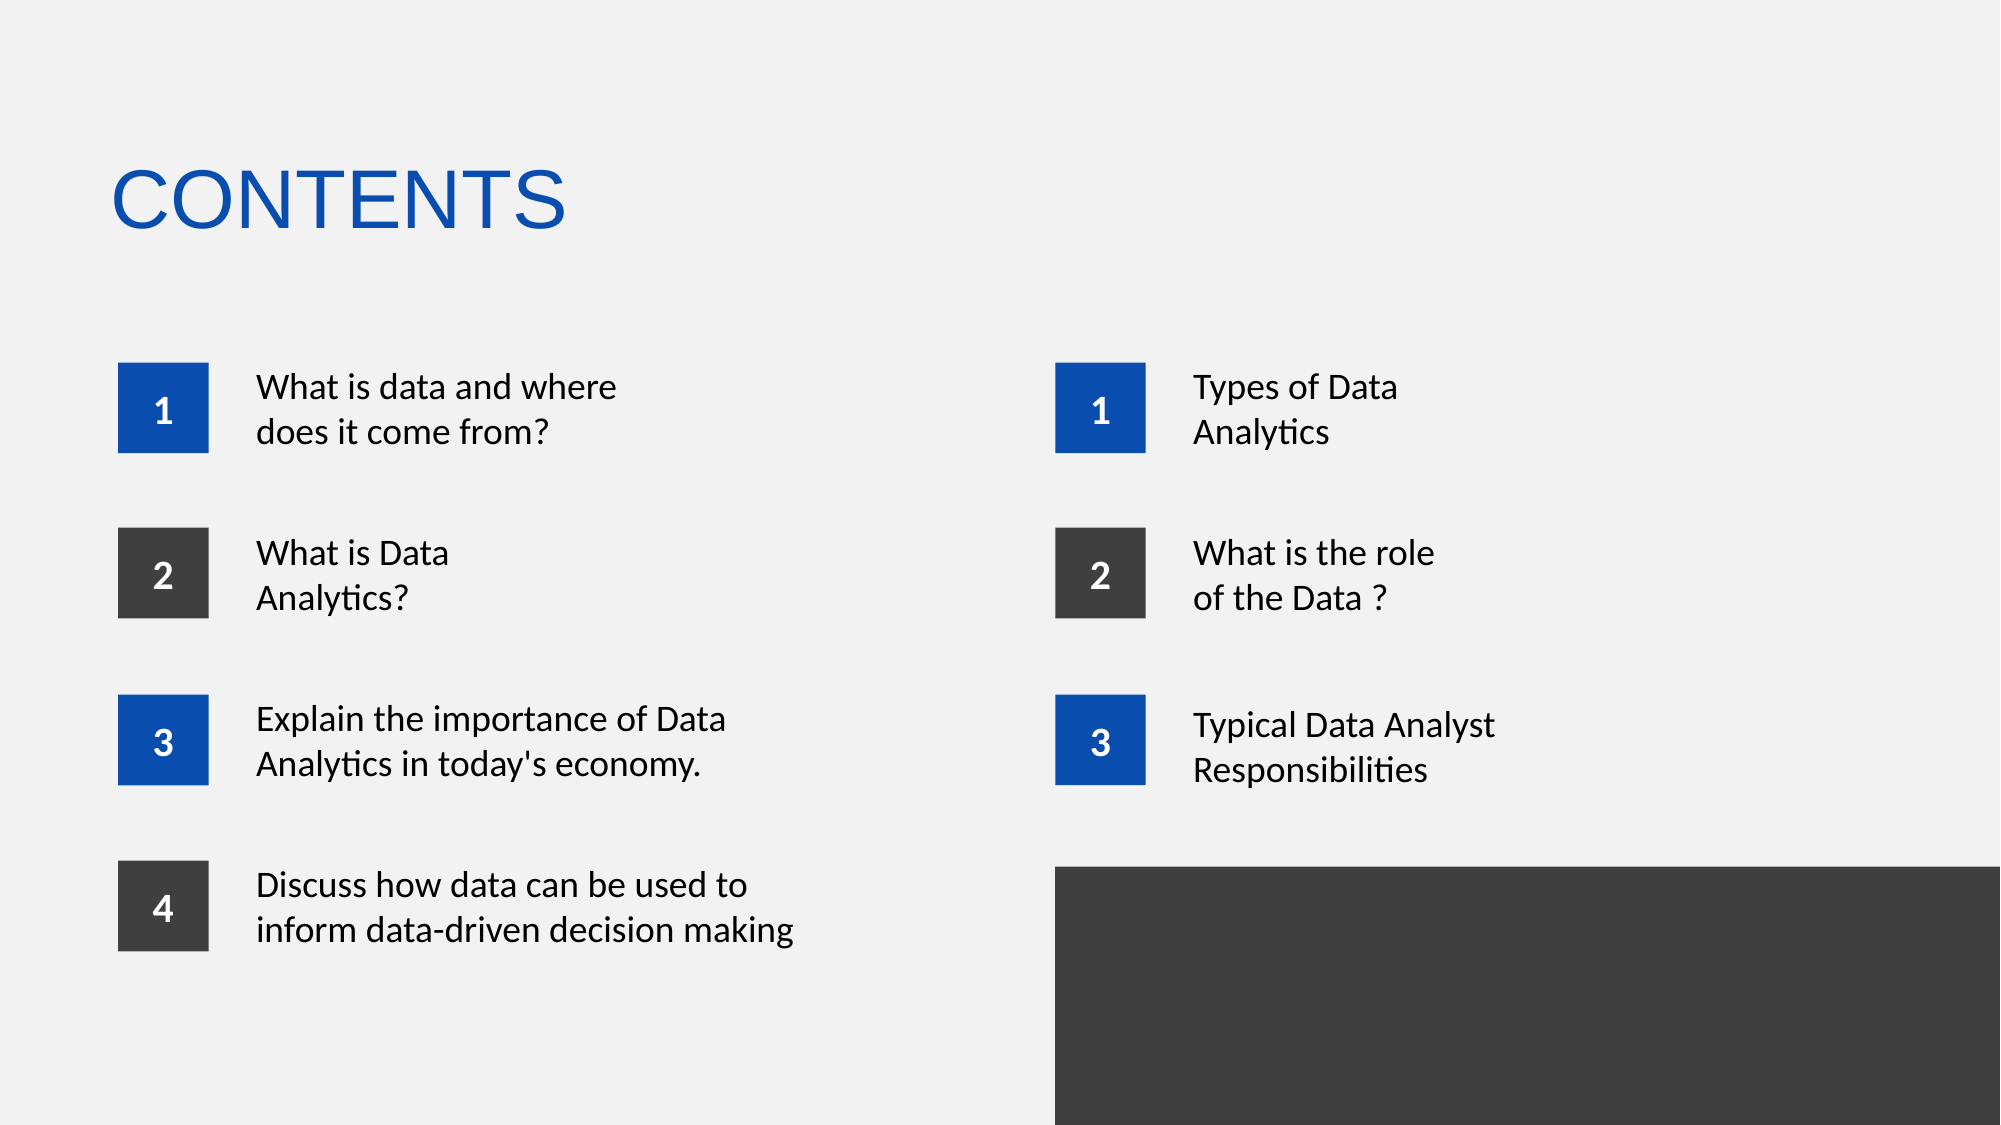

CONTENTS
What is data and where does it come from?
Types of Data Analytics
1
1
What is Data Analytics?
What is the role of the Data ?
2
2
Explain the importance of Data Analytics in today's economy.
Typical Data Analyst Responsibilities
3
3
Discuss how data can be used to inform data-driven decision making
4